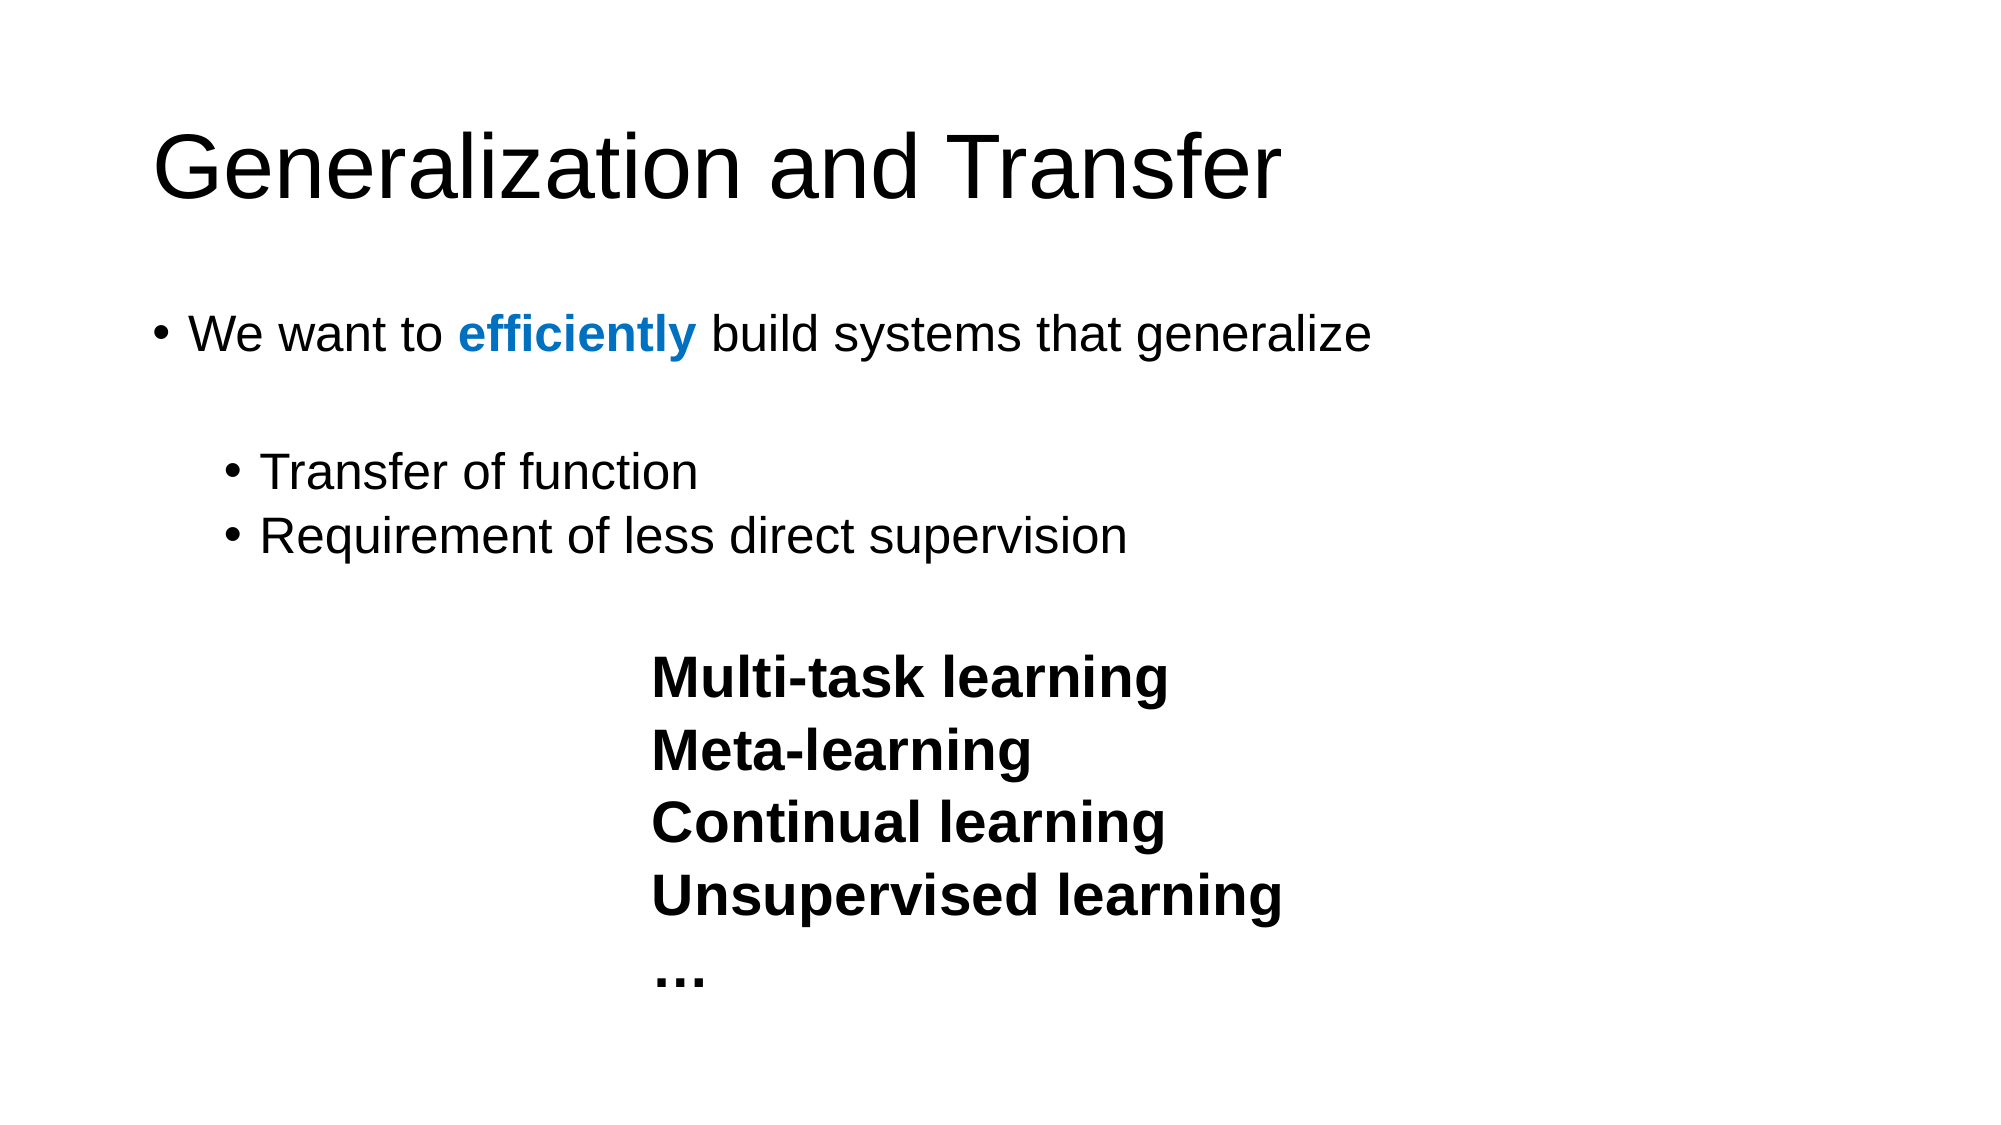

# Generalization and Transfer
We want to efficiently build systems that generalize

Transfer of function
Requirement of less direct supervision

Multi-task learning
Meta-learning
Continual learning
Unsupervised learning
…